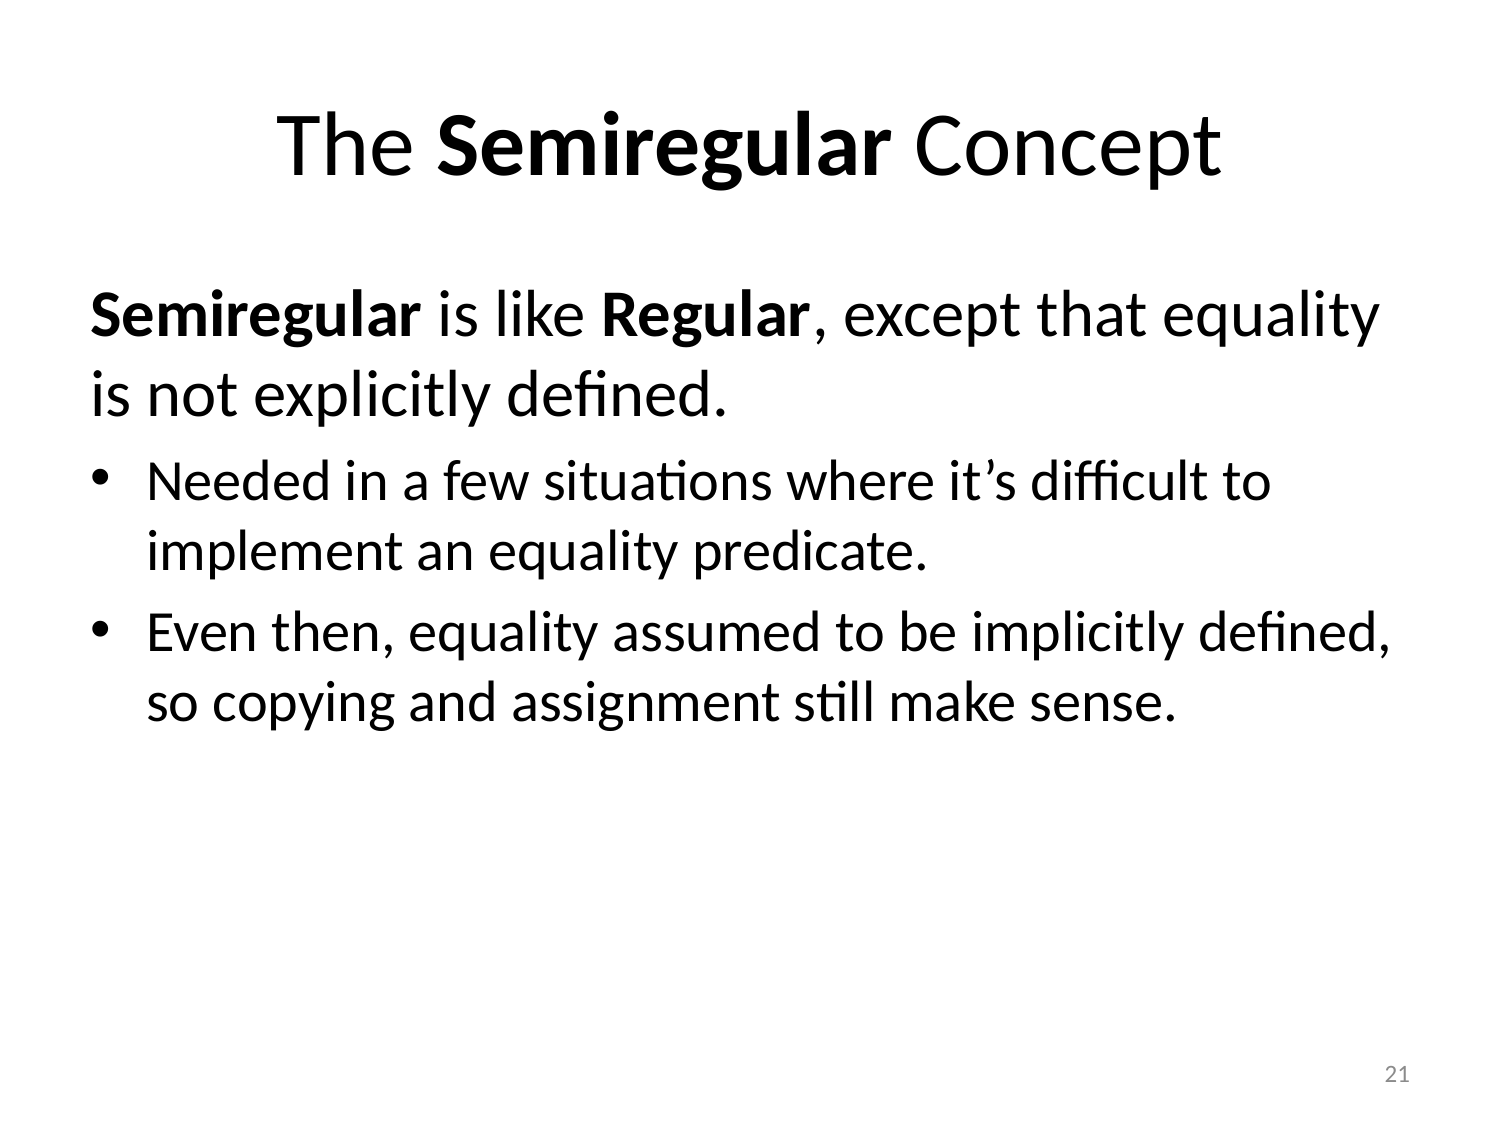

# The Semiregular Concept
Semiregular is like Regular, except that equality is not explicitly defined.
Needed in a few situations where it’s difficult to implement an equality predicate.
Even then, equality assumed to be implicitly defined, so copying and assignment still make sense.
21